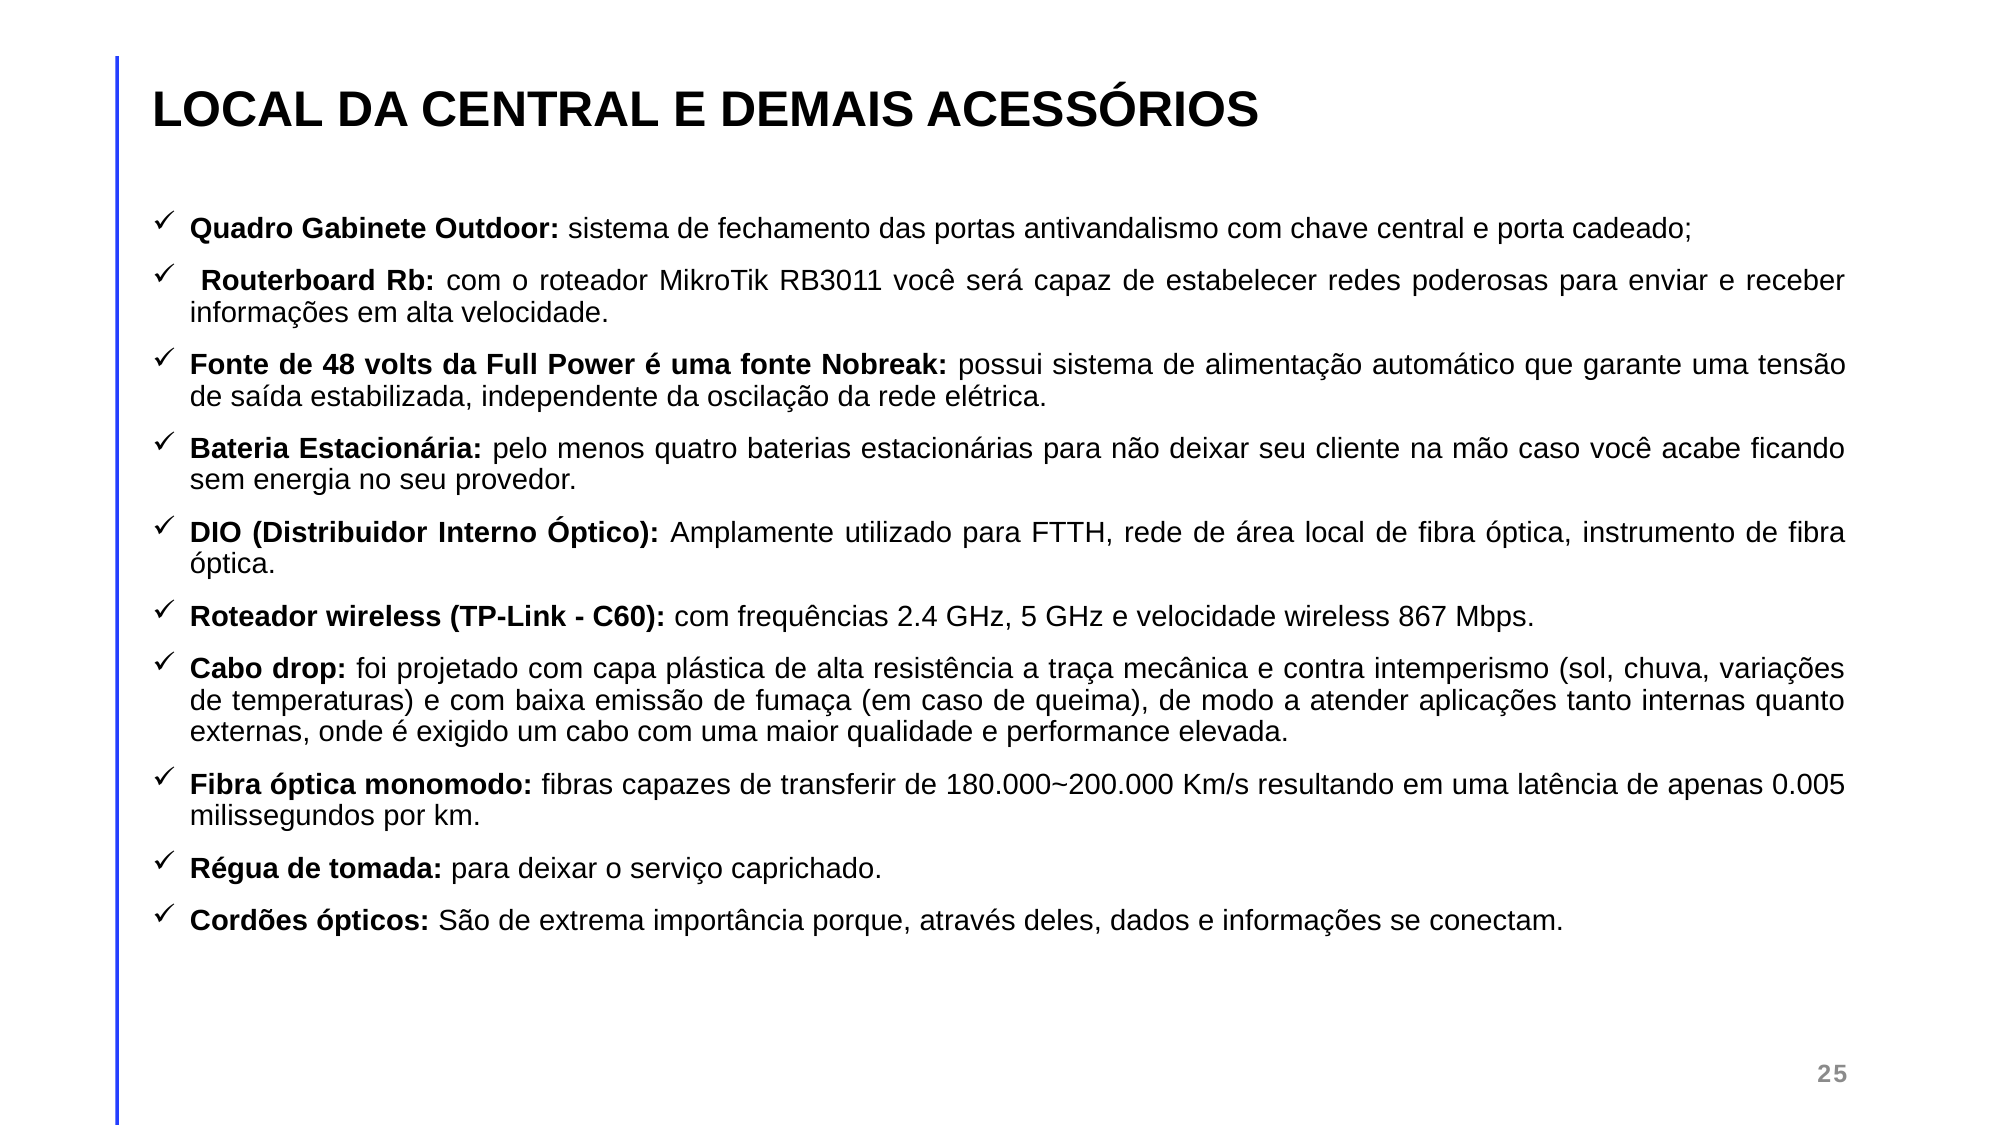

# LOCAL DA CENTRAL E DEMAIS ACESSÓRIOS
Quadro Gabinete Outdoor: sistema de fechamento das portas antivandalismo com chave central e porta cadeado;
 Routerboard Rb: com o roteador MikroTik RB3011 você será capaz de estabelecer redes poderosas para enviar e receber informações em alta velocidade.
Fonte de 48 volts da Full Power é uma fonte Nobreak: possui sistema de alimentação automático que garante uma tensão de saída estabilizada, independente da oscilação da rede elétrica.
Bateria Estacionária: pelo menos quatro baterias estacionárias para não deixar seu cliente na mão caso você acabe ficando sem energia no seu provedor.
DIO (Distribuidor Interno Óptico): Amplamente utilizado para FTTH, rede de área local de fibra óptica, instrumento de fibra óptica.
Roteador wireless (TP-Link - C60): com frequências 2.4 GHz, 5 GHz e velocidade wireless 867 Mbps.
Cabo drop: foi projetado com capa plástica de alta resistência a traça mecânica e contra intemperismo (sol, chuva, variações de temperaturas) e com baixa emissão de fumaça (em caso de queima), de modo a atender aplicações tanto internas quanto externas, onde é exigido um cabo com uma maior qualidade e performance elevada.
Fibra óptica monomodo: fibras capazes de transferir de 180.000~200.000 Km/s resultando em uma latência de apenas 0.005 milissegundos por km.
Régua de tomada: para deixar o serviço caprichado.
Cordões ópticos: São de extrema importância porque, através deles, dados e informações se conectam.

25